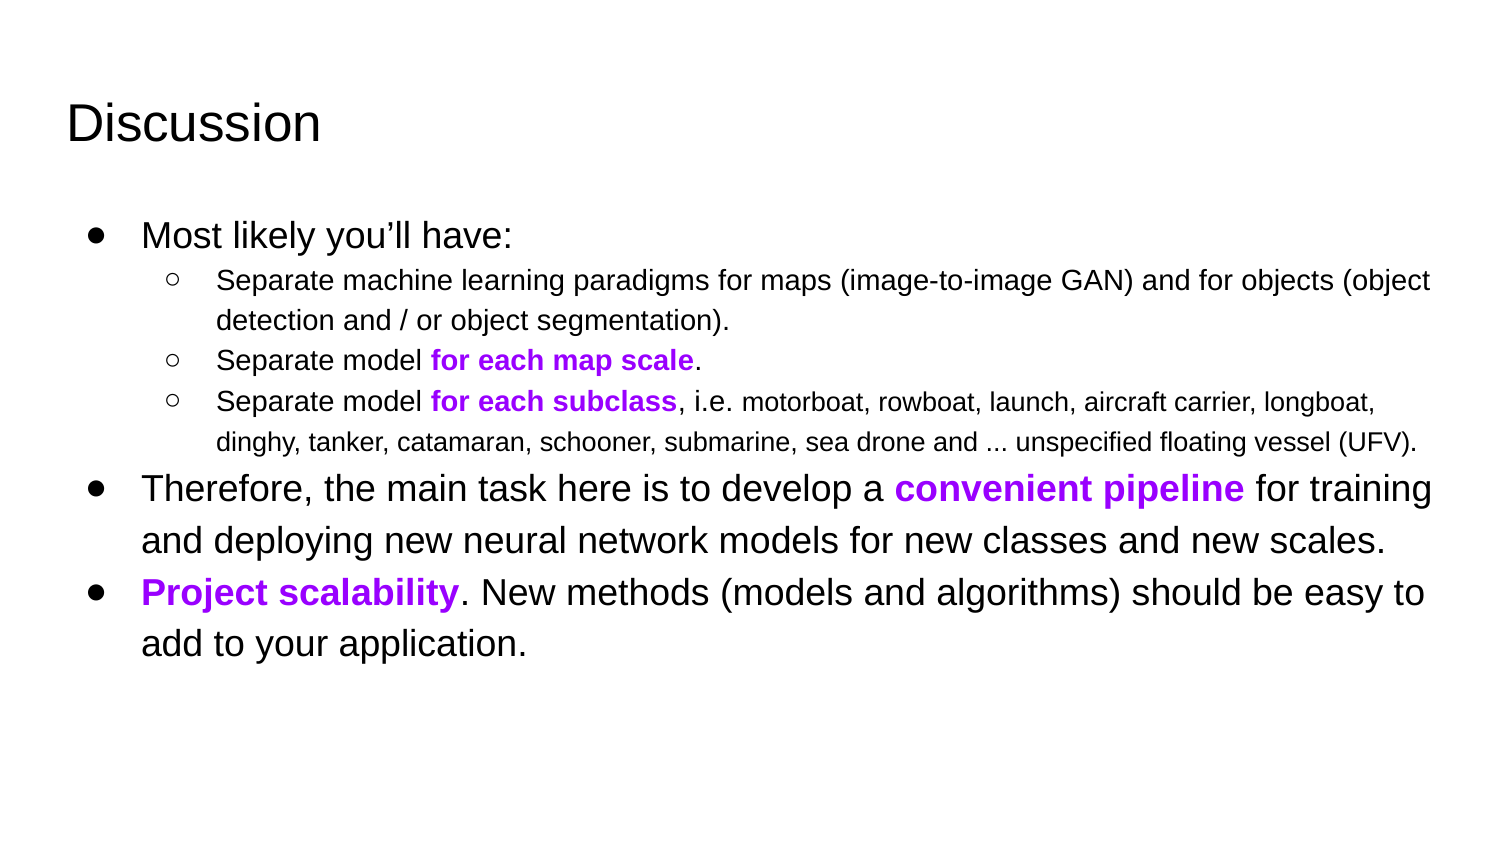

# Discussion
Most likely you’ll have:
Separate machine learning paradigms for maps (image-to-image GAN) and for objects (object detection and / or object segmentation).
Separate model for each map scale.
Separate model for each subclass, i.e. motorboat, rowboat, launch, aircraft carrier, longboat, dinghy, tanker, catamaran, schooner, submarine, sea drone and ... unspecified floating vessel (UFV).
Therefore, the main task here is to develop a convenient pipeline for training and deploying new neural network models for new classes and new scales.
Project scalability. New methods (models and algorithms) should be easy to add to your application.